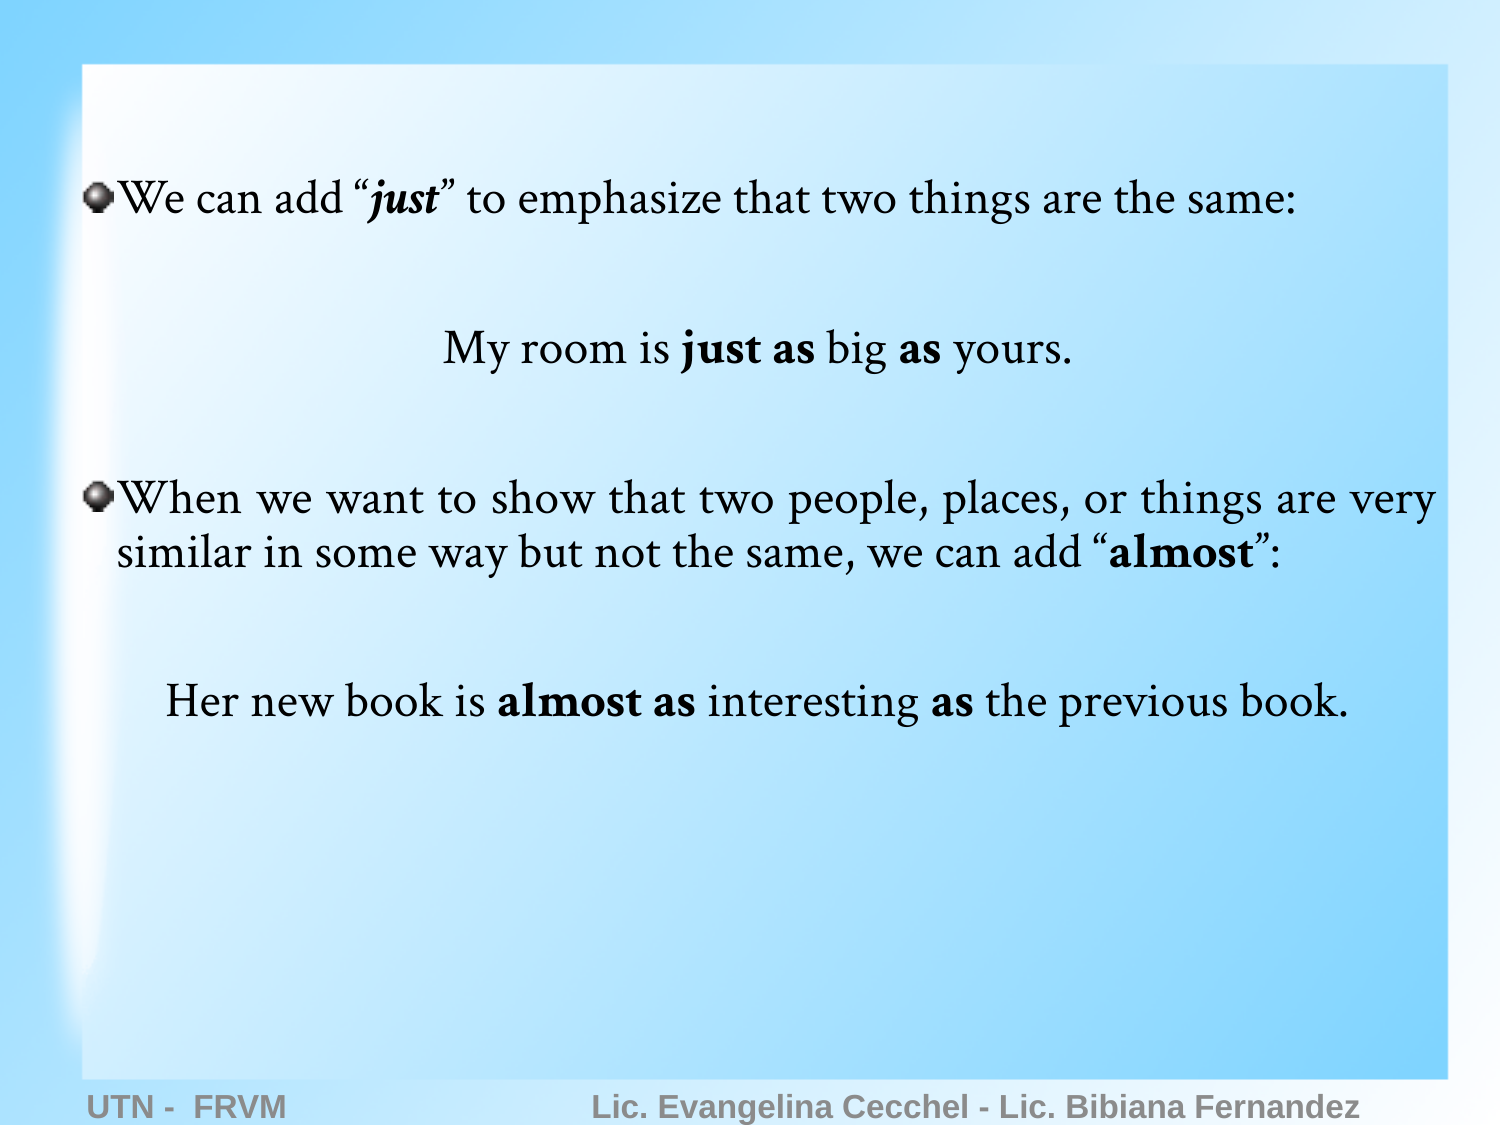

We can add “just” to emphasize that two things are the same:

My room is just as big as yours.

When we want to show that two people, places, or things are very similar in some way but not the same, we can add “almost”:

Her new book is almost as interesting as the previous book.

UTN -  FRVM                                 Lic. Evangelina Cecchel - Lic. Bibiana Fernandez